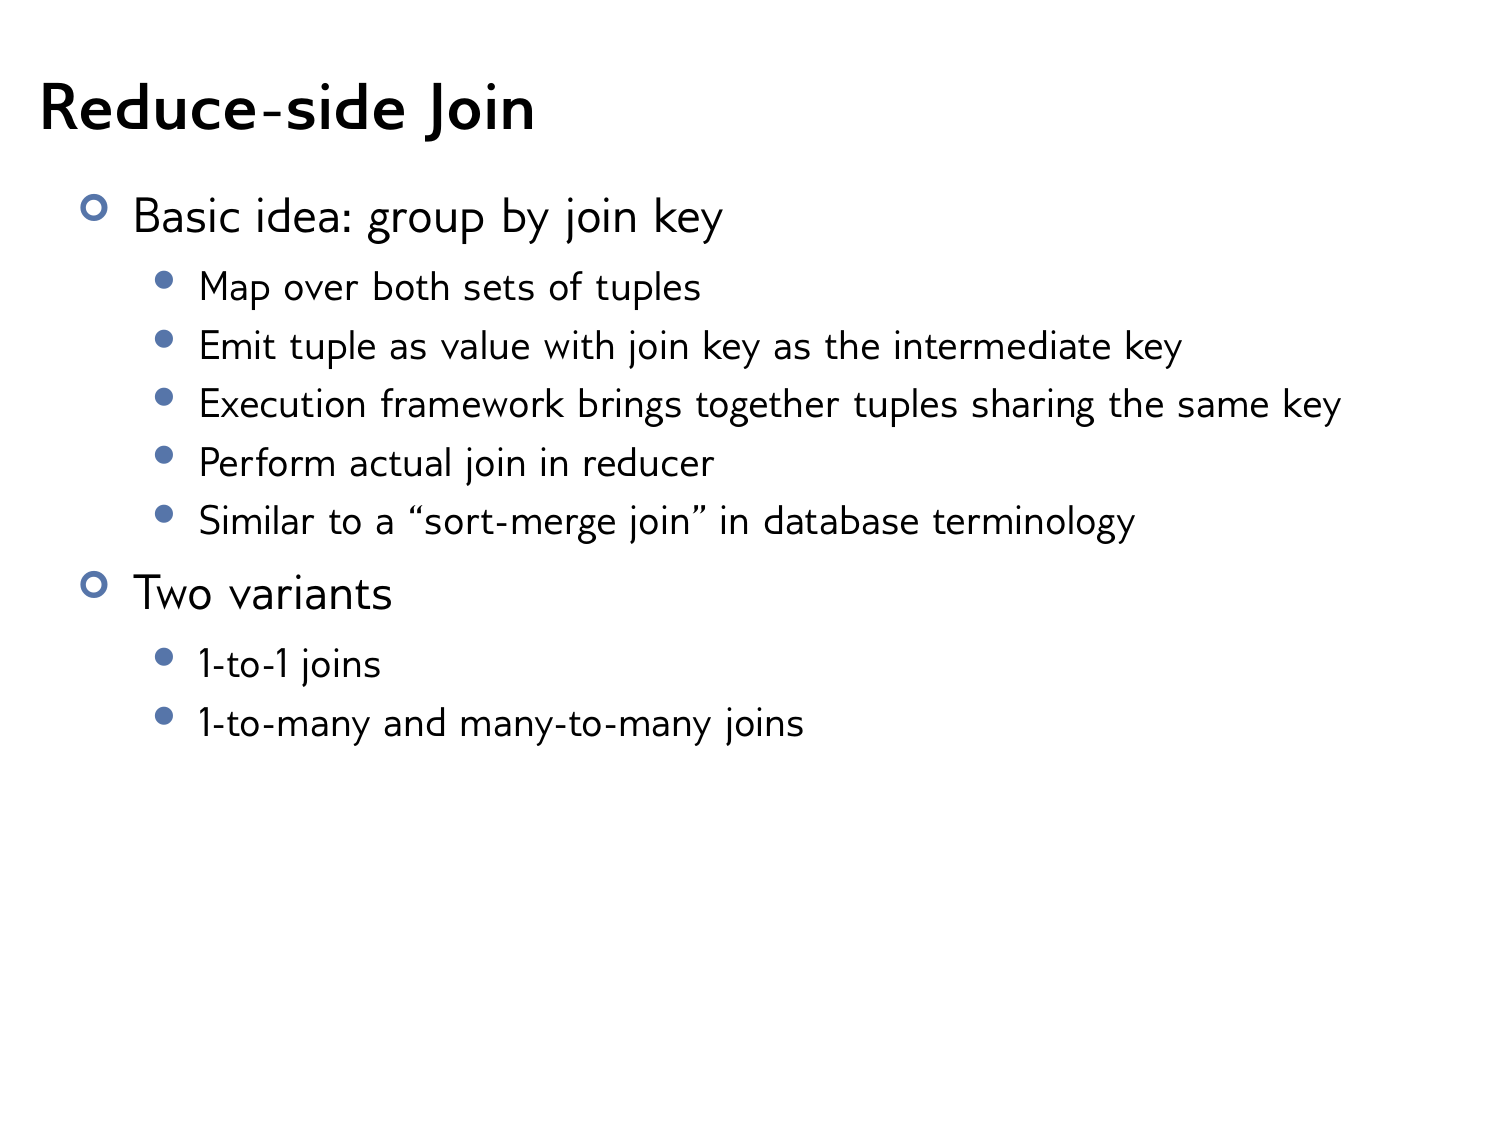

# Reduce-side Join
Basic idea: group by join key
Map over both sets of tuples
Emit tuple as value with join key as the intermediate key
Execution framework brings together tuples sharing the same key
Perform actual join in reducer
Similar to a “sort-merge join” in database terminology
Two variants
1-to-1 joins
1-to-many and many-to-many joins